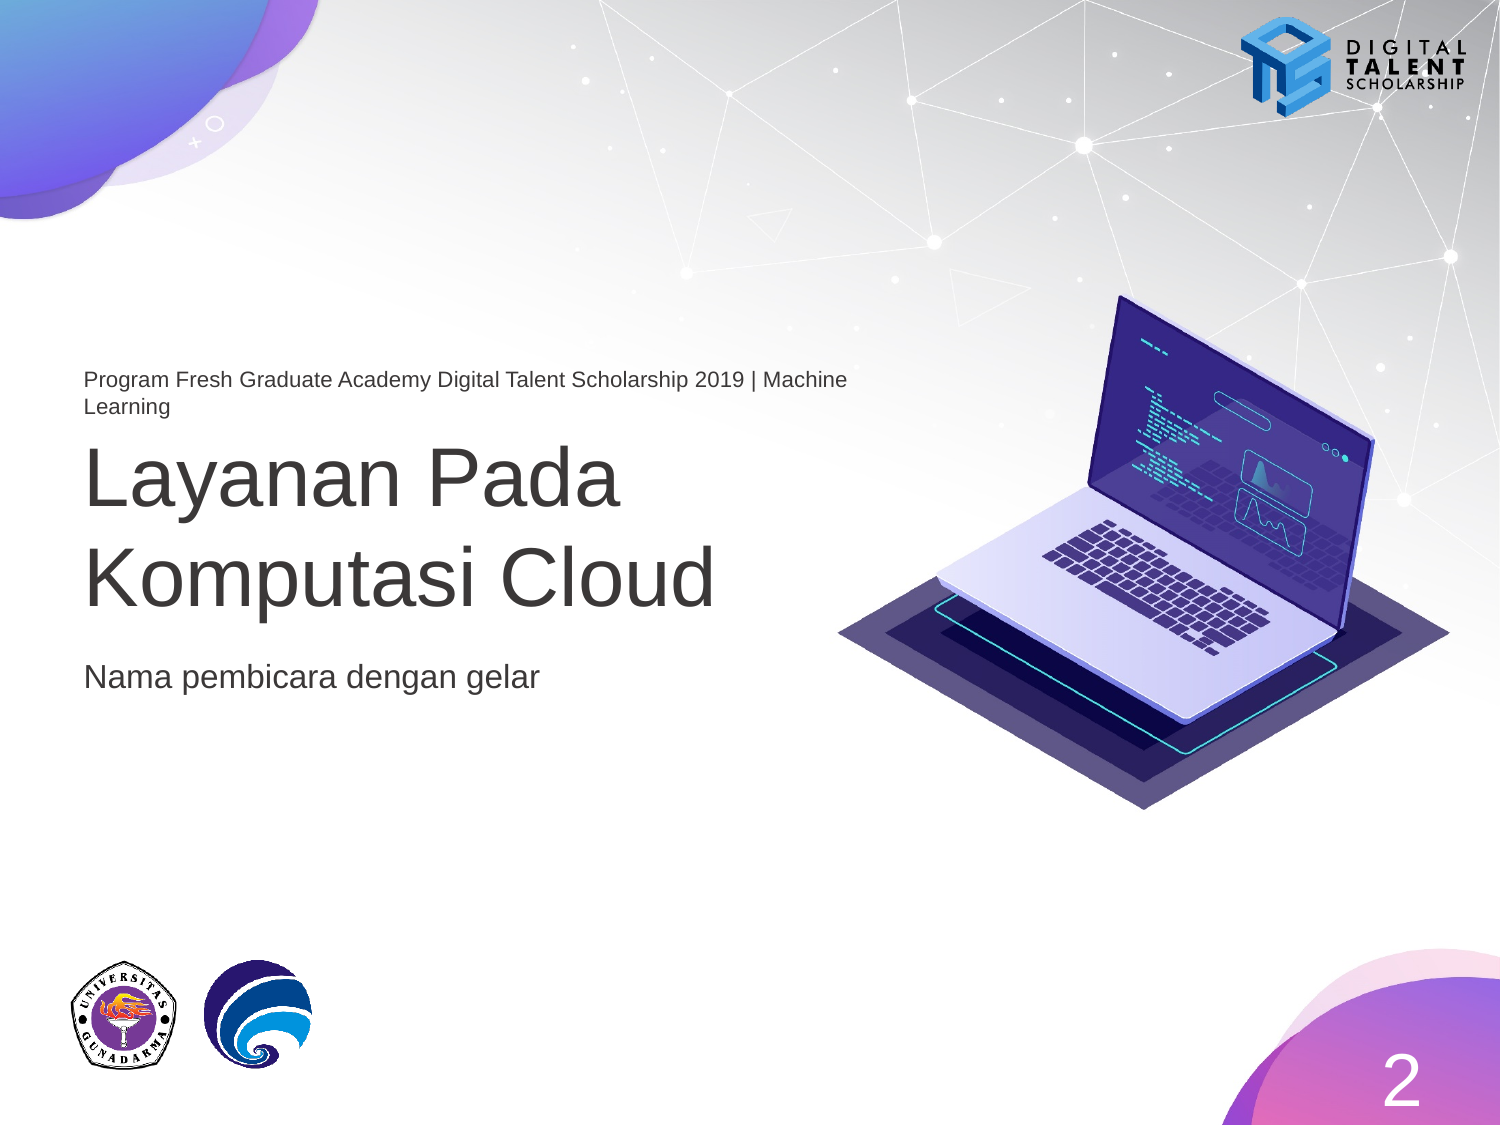

# Layanan Pada Komputasi Cloud
Nama pembicara dengan gelar
2